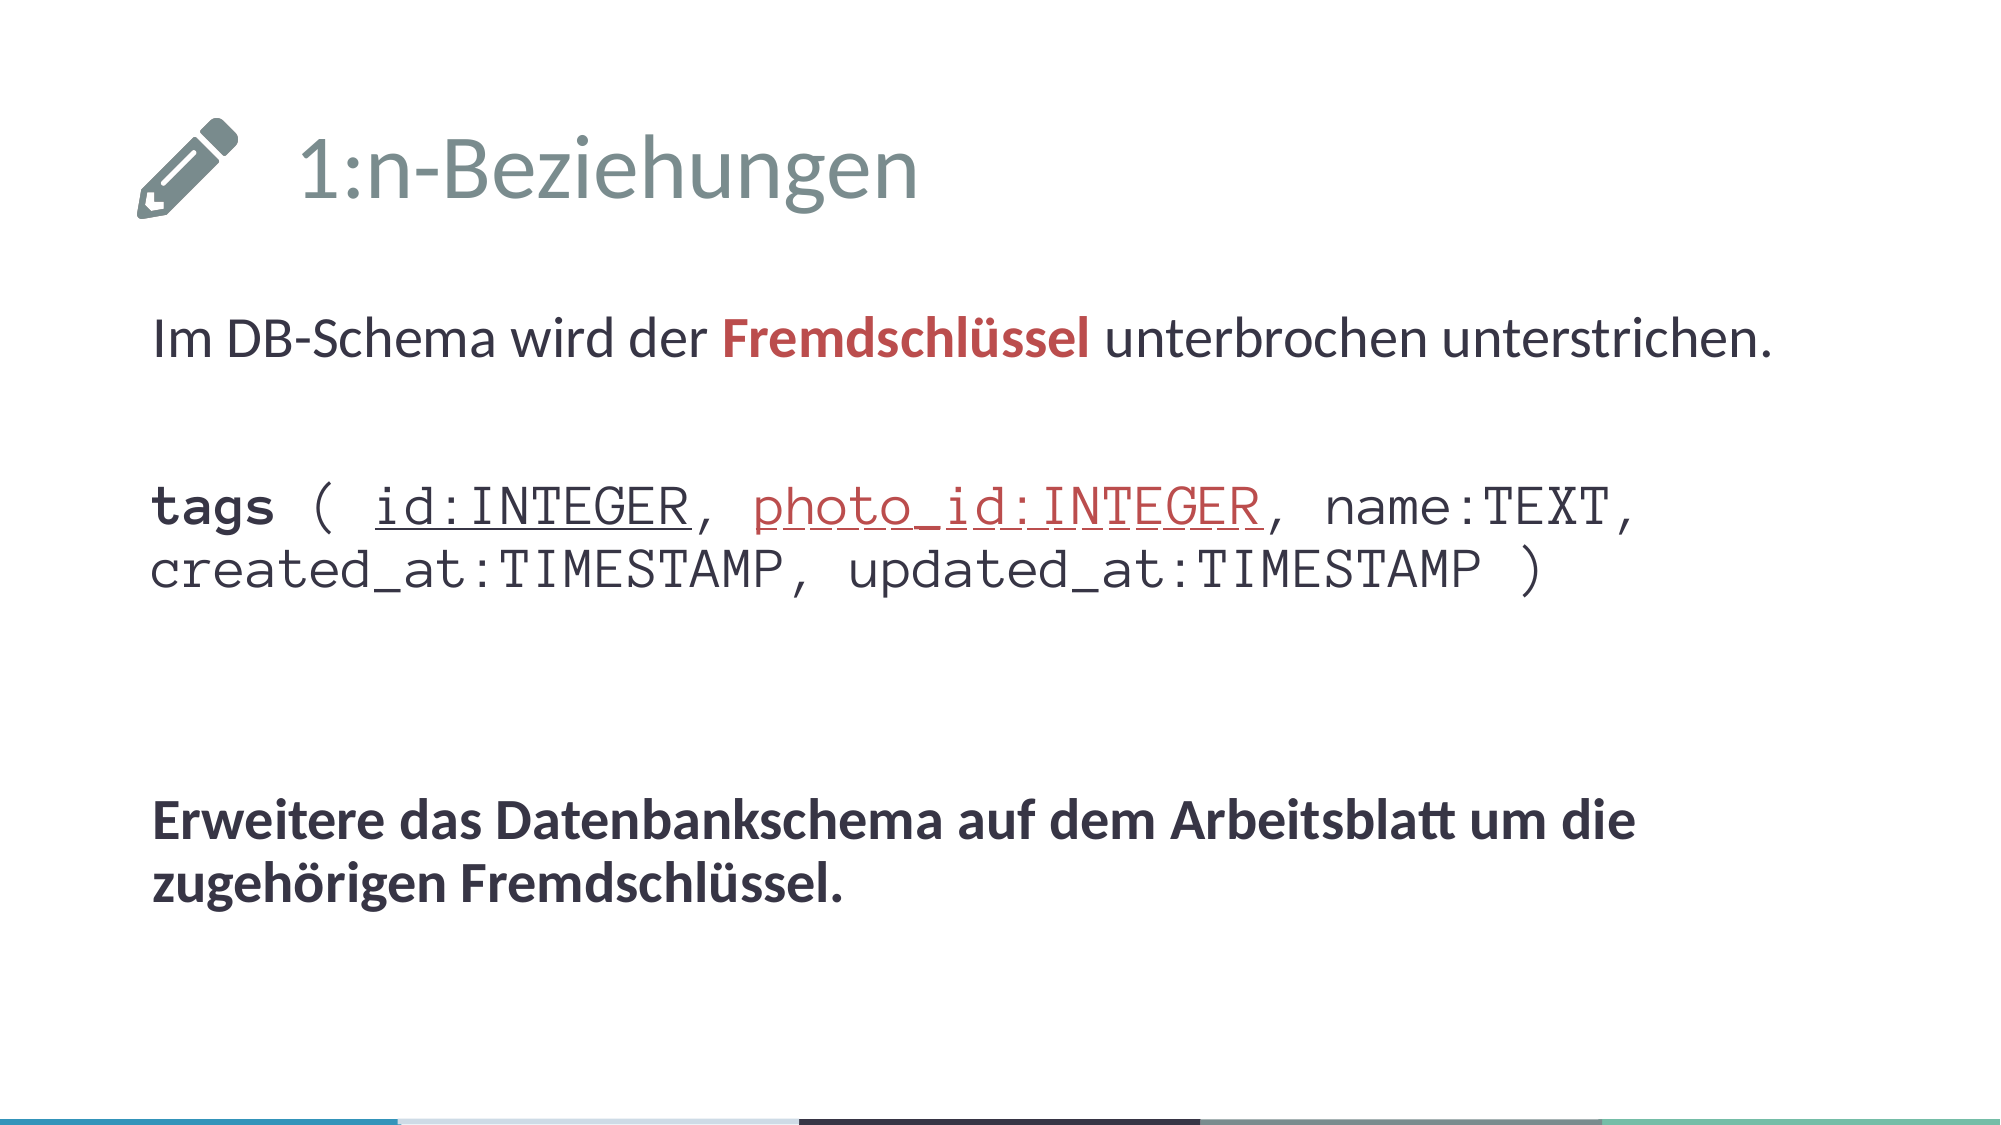

# 1:n-Beziehungen
Im DB-Schema wird der Fremdschlüssel unterbrochen unterstrichen.

tags ( id:INTEGER, photo_id:INTEGER, name:TEXT, created_at:TIMESTAMP, updated_at:TIMESTAMP )

Erweitere das Datenbankschema auf dem Arbeitsblatt um die zugehörigen Fremdschlüssel.